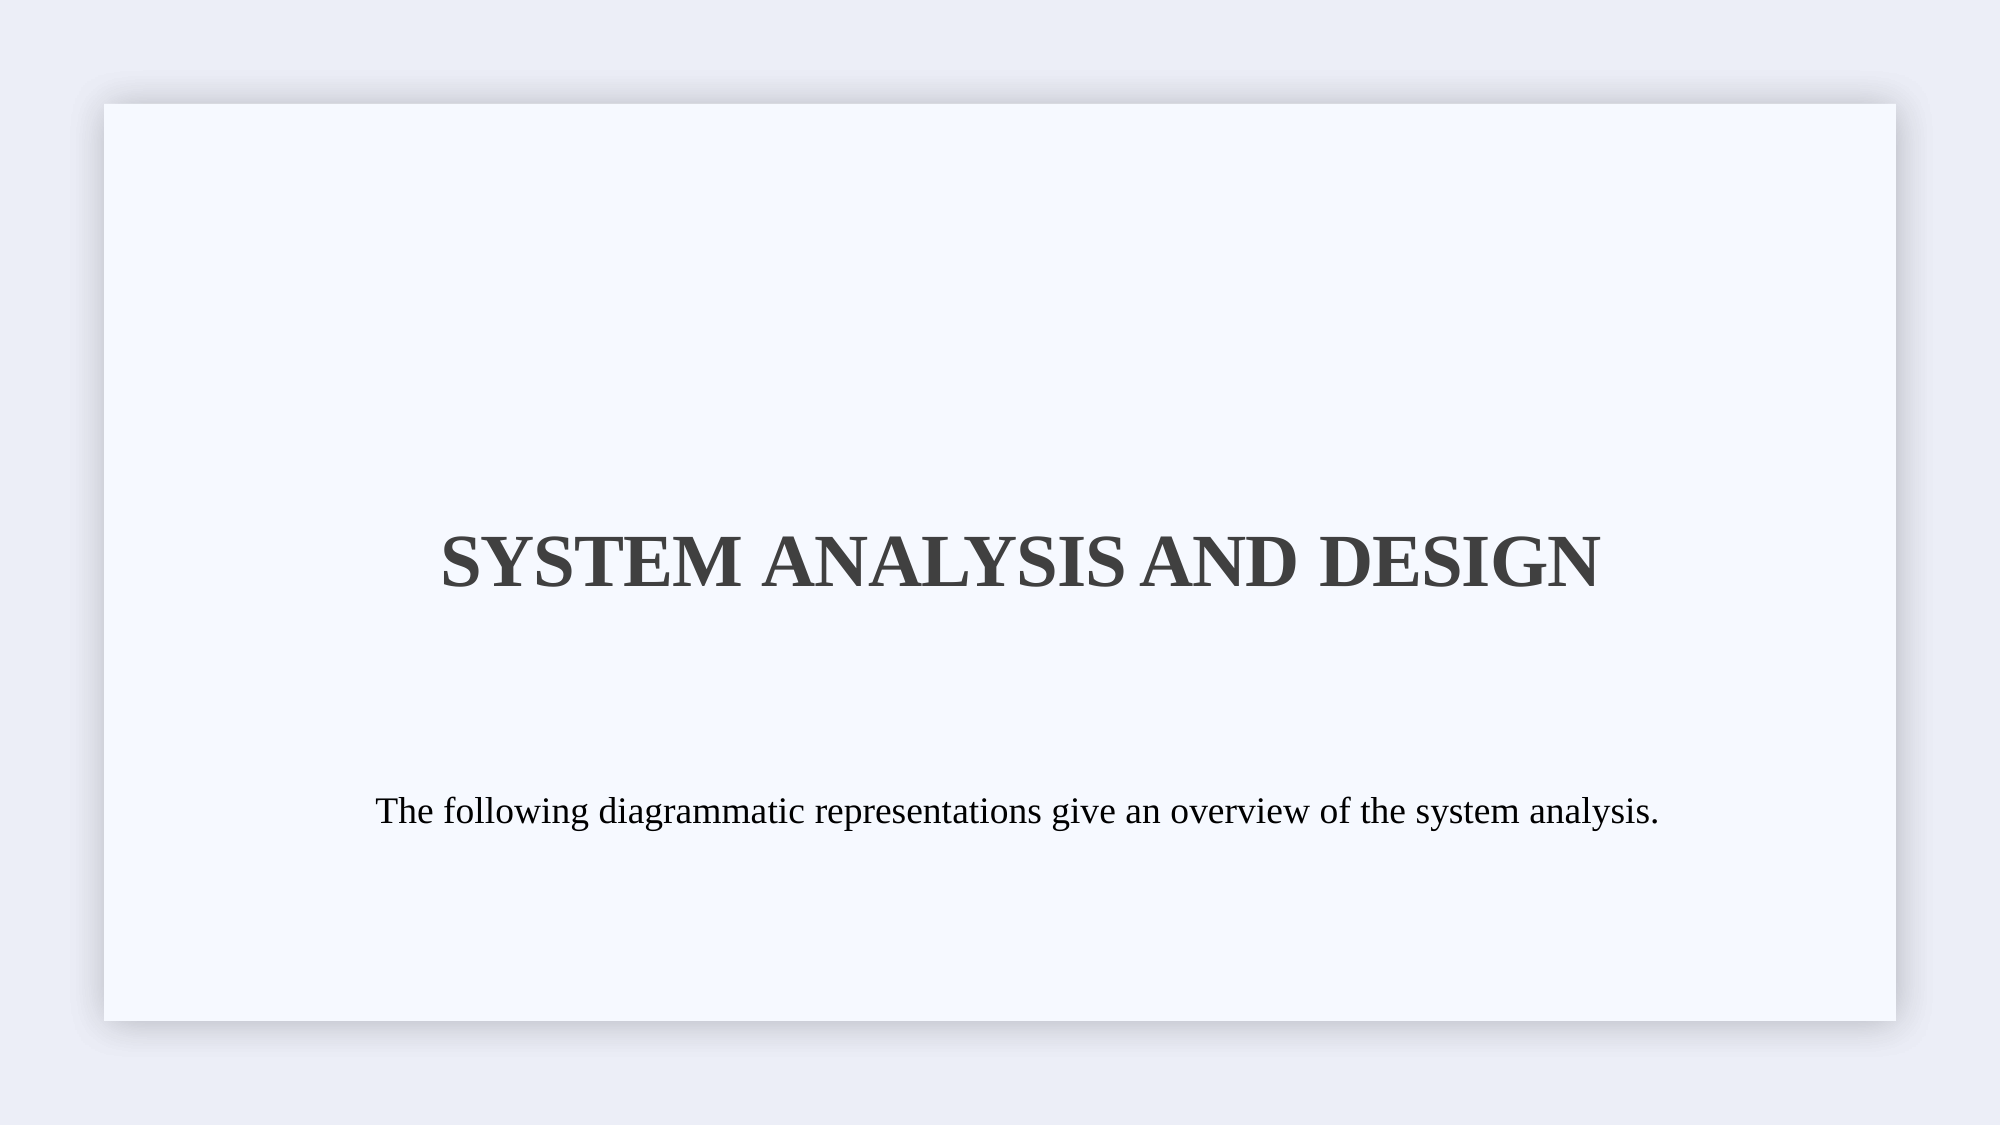

# SYSTEM ANALYSIS AND DESIGN
                   The following diagrammatic representations give an overview of the system analysis.